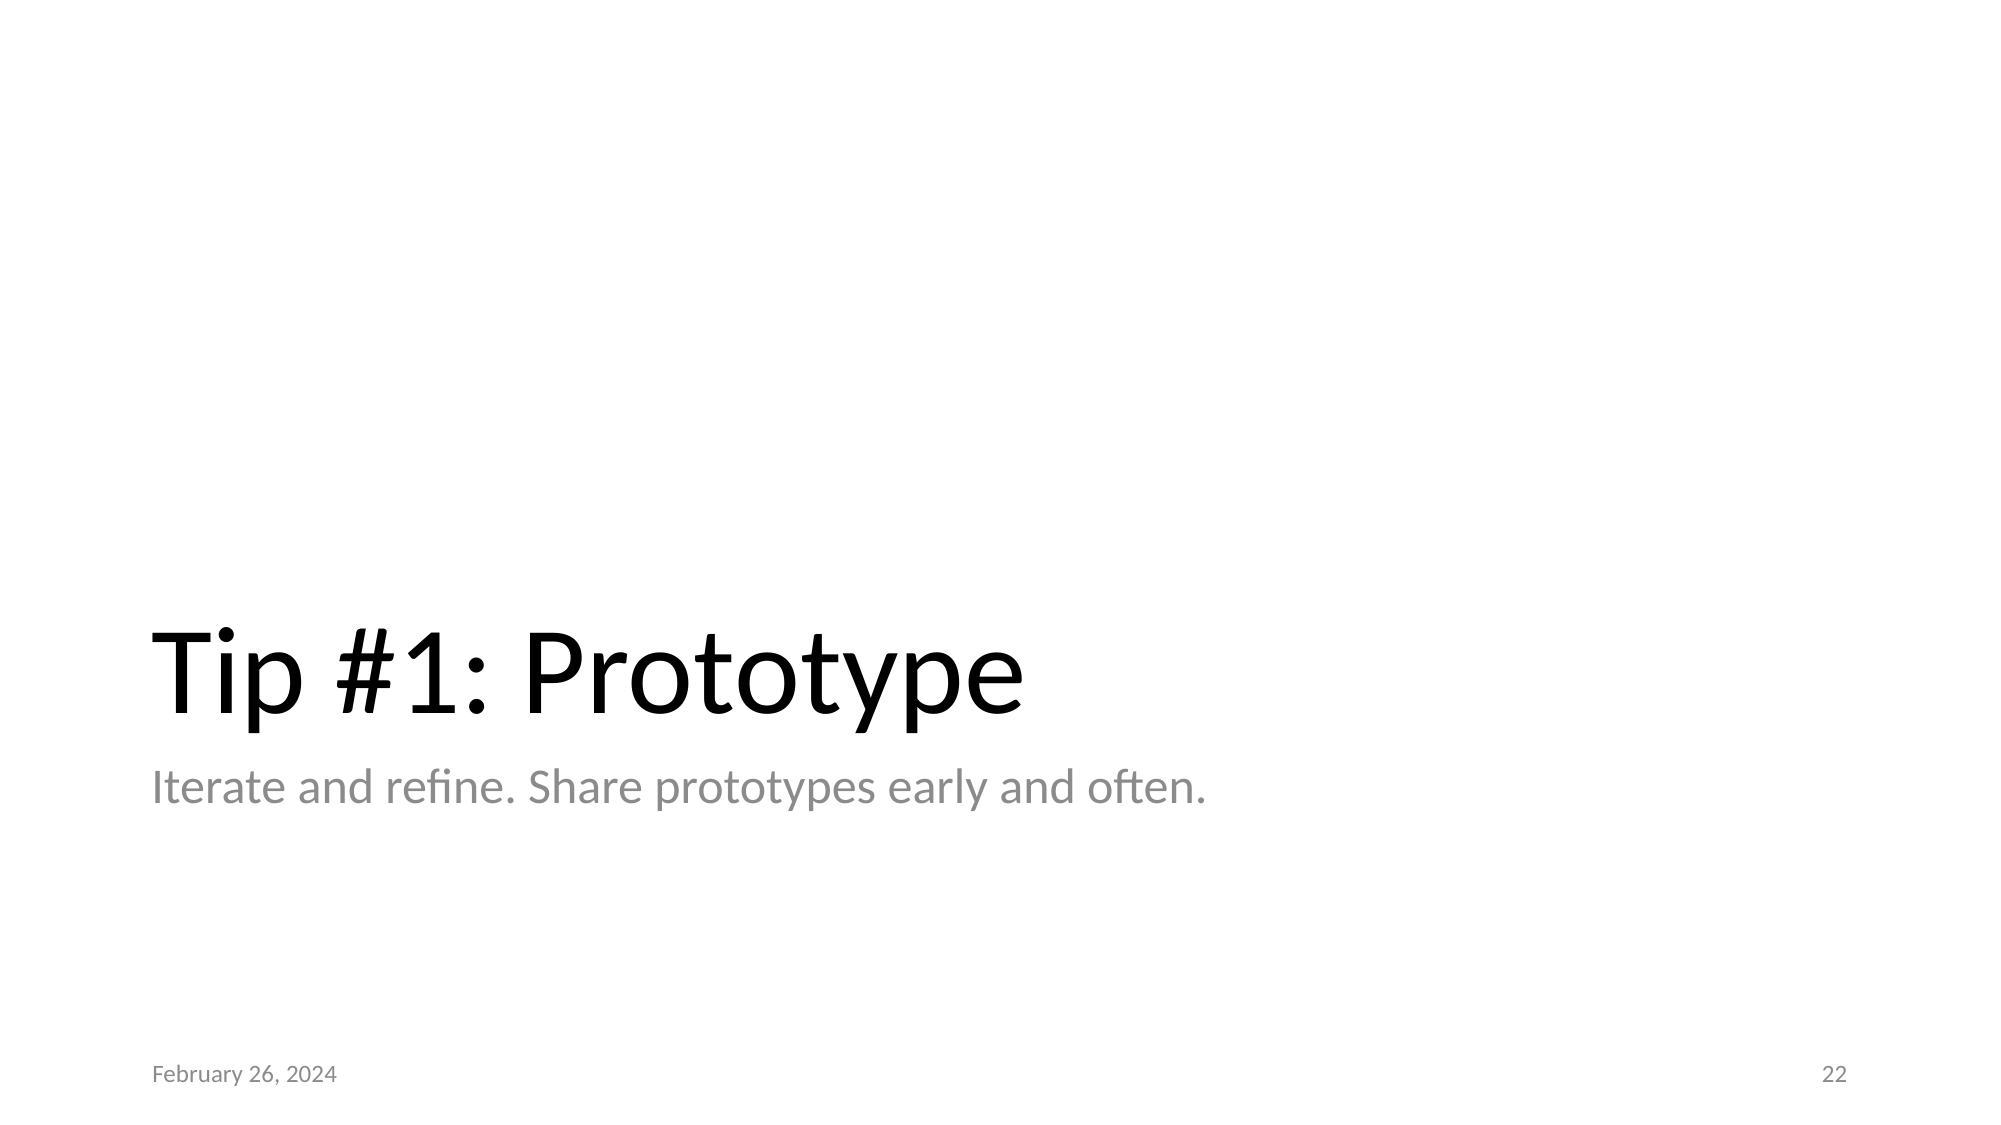

# Tip #1: Prototype
Iterate and refine. Share prototypes early and often.
February 26, 2024
22